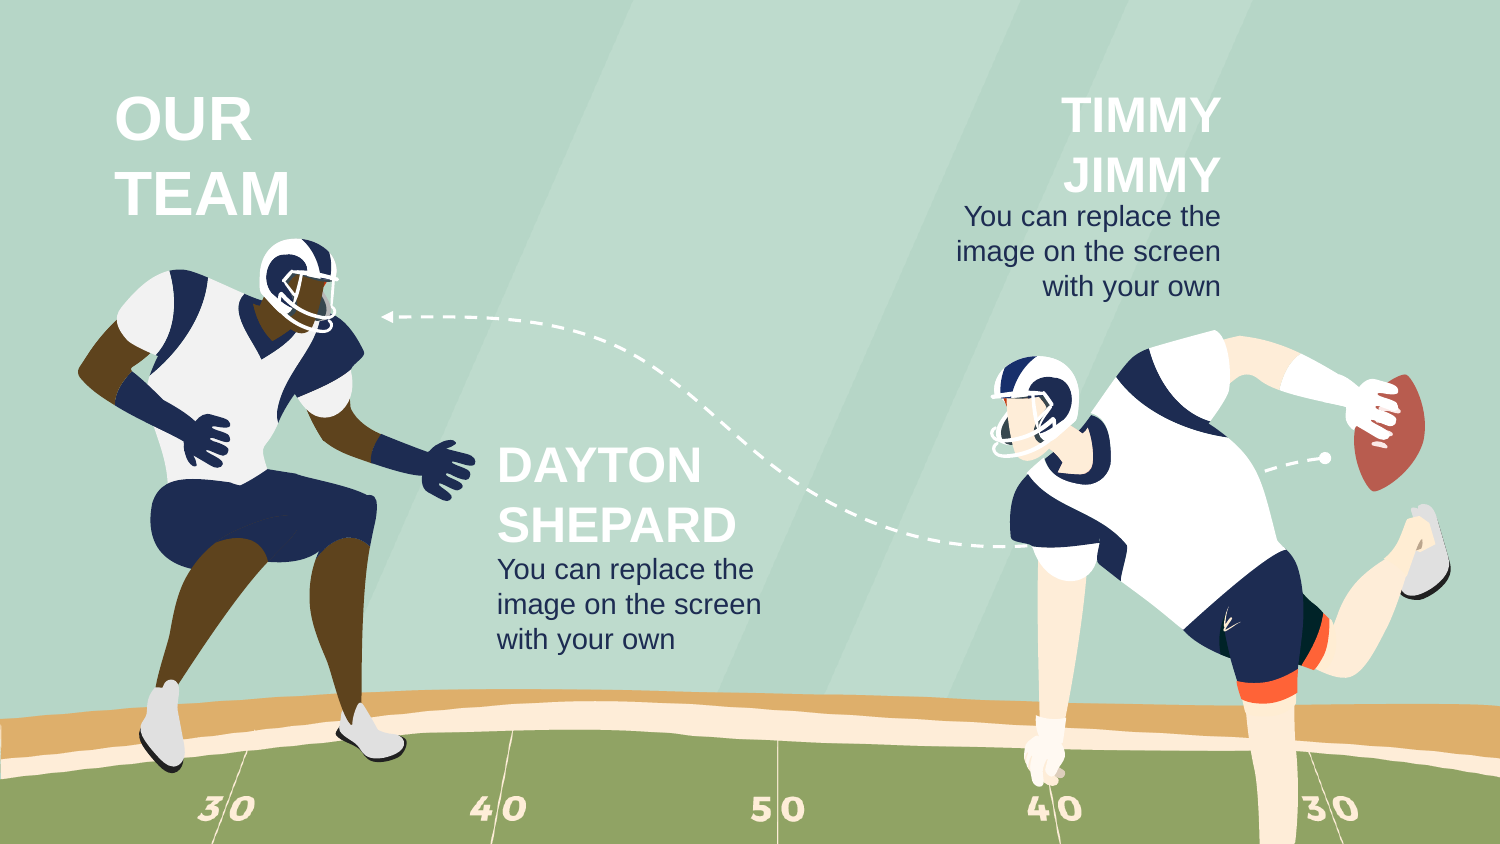

# OUR TEAM
TIMMY JIMMY
You can replace the image on the screen with your own

DAYTON SHEPARD
You can replace the image on the screen with your own